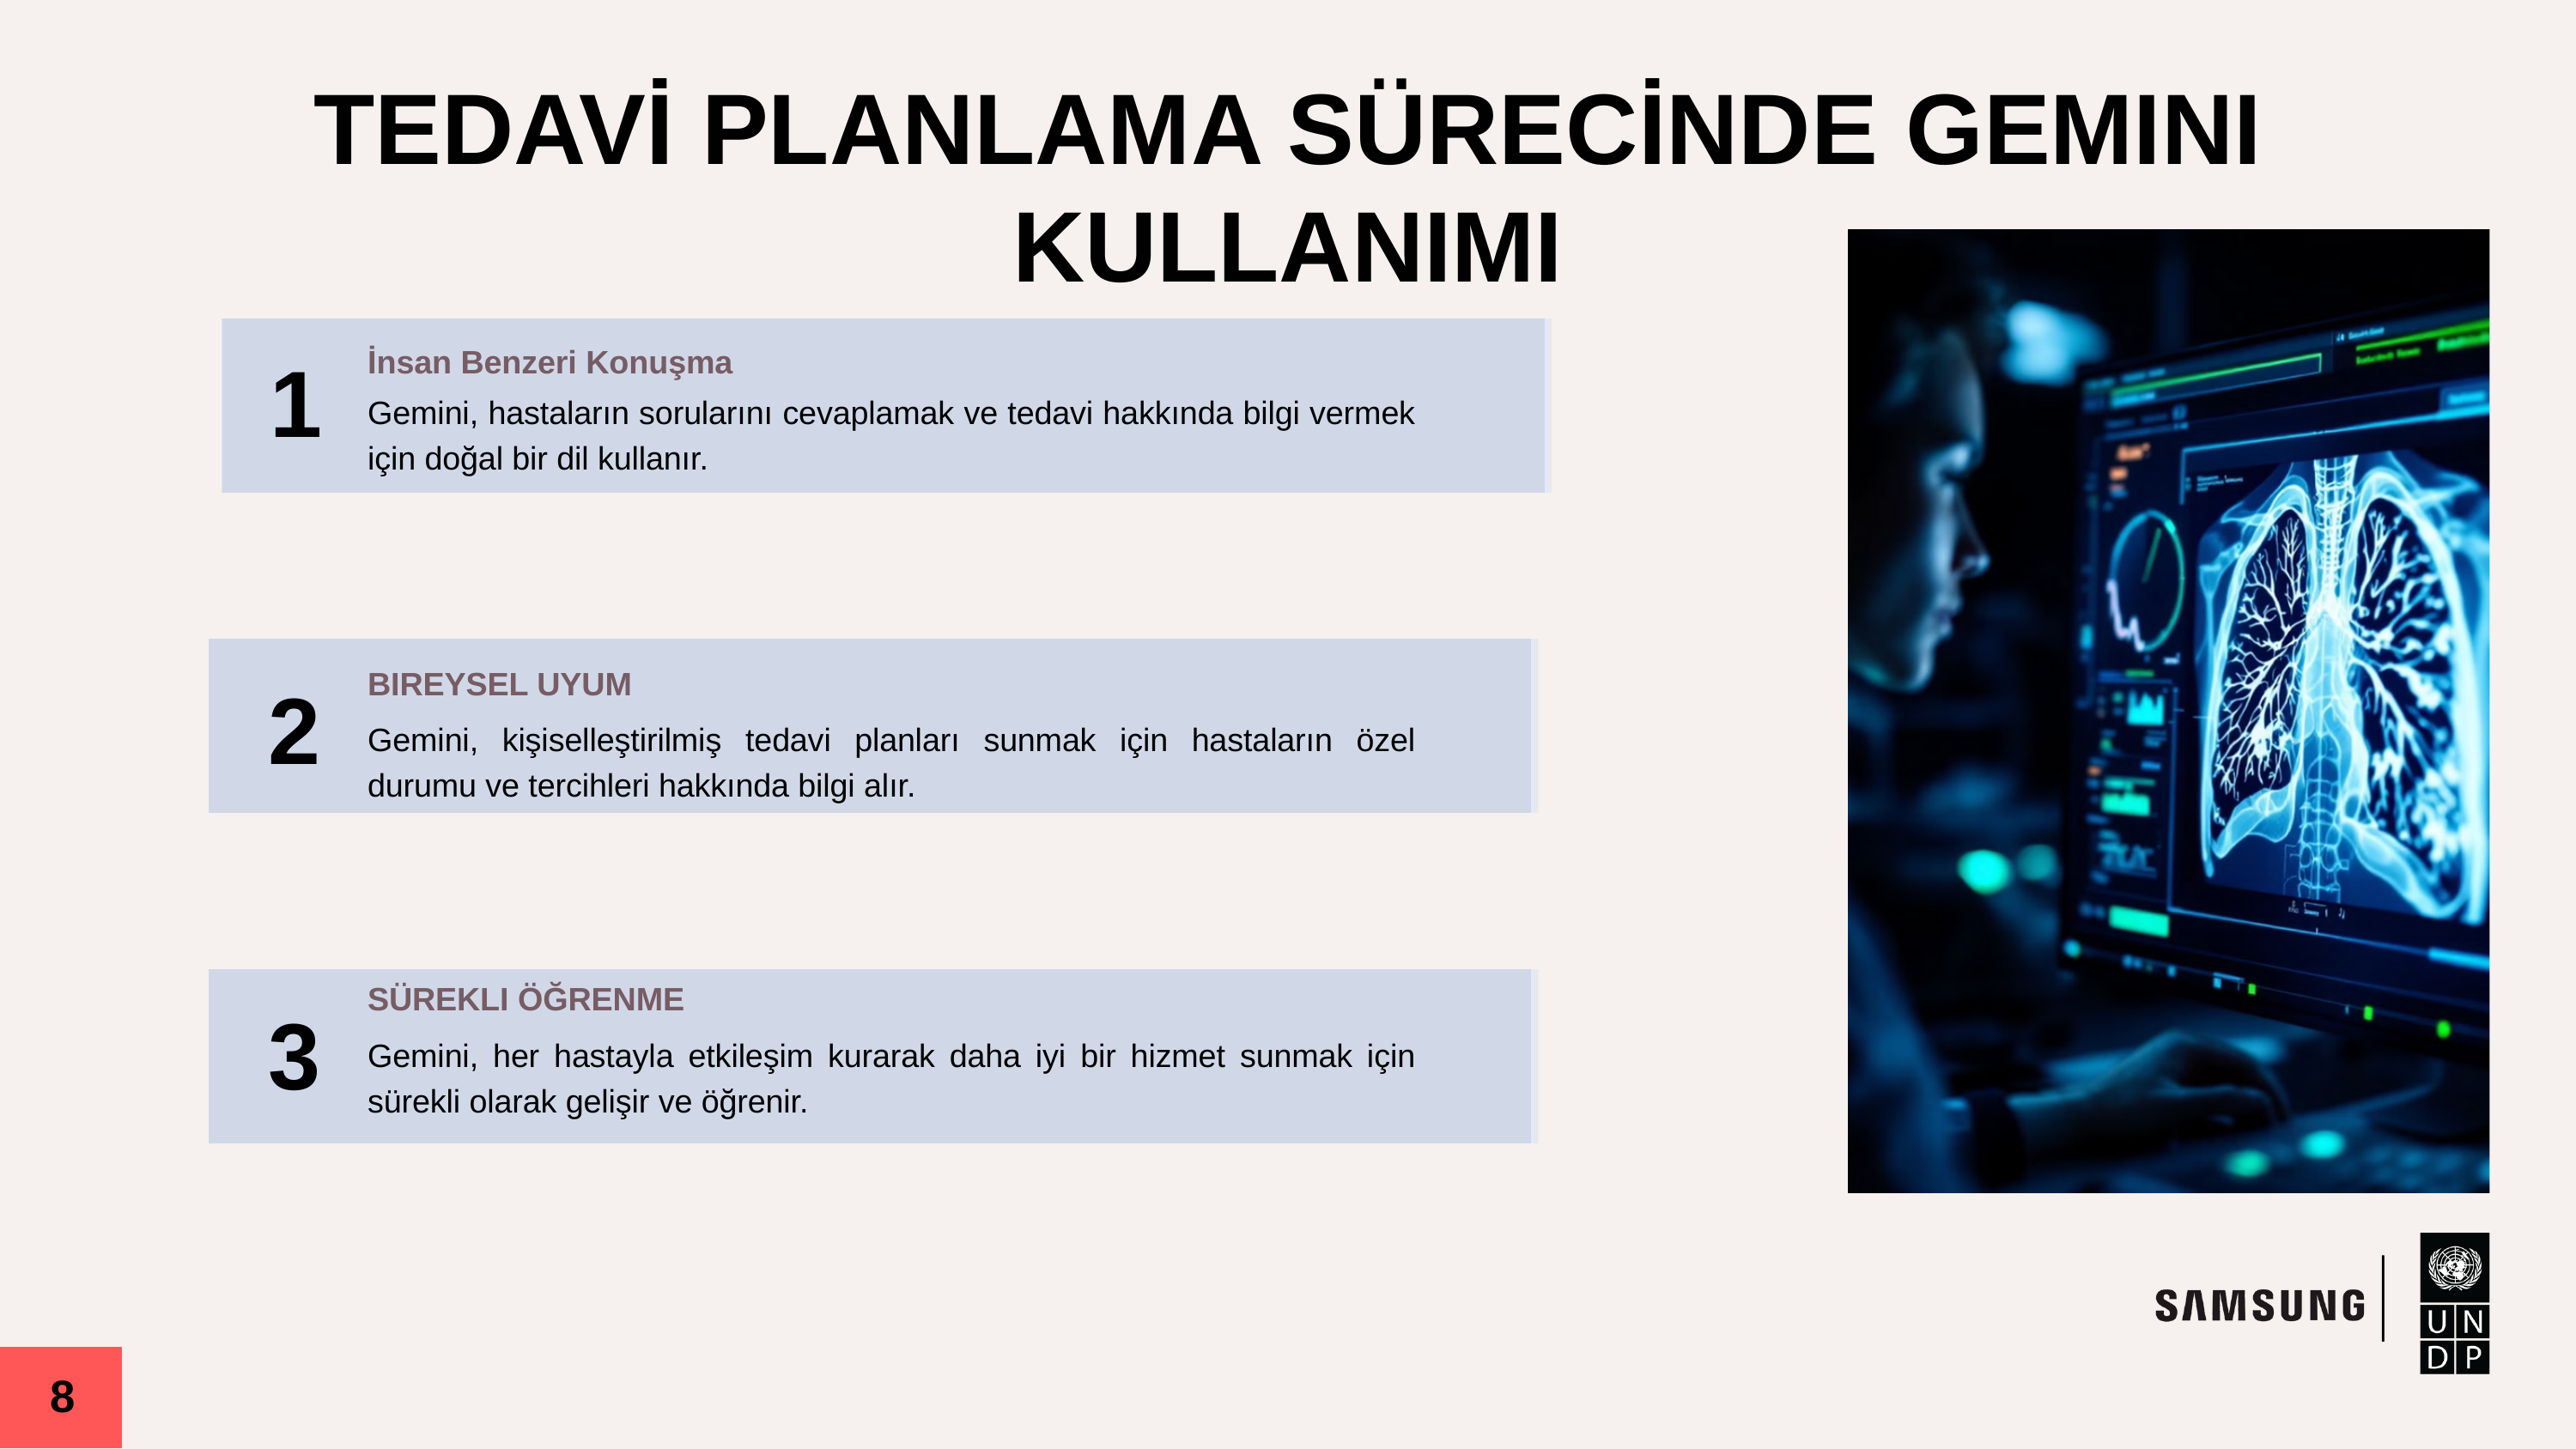

TEDAVİ PLANLAMA SÜRECİNDE GEMINI KULLANIMI

1
İnsan Benzeri Konuşma

Gemini, hastaların sorularını cevaplamak ve tedavi hakkında bilgi vermek için doğal bir dil kullanır.

2
BIREYSEL UYUM

Gemini, kişiselleştirilmiş tedavi planları sunmak için hastaların özel durumu ve tercihleri hakkında bilgi alır.

SÜREKLI ÖĞRENME

3
Gemini, her hastayla etkileşim kurarak daha iyi bir hizmet sunmak için sürekli olarak gelişir ve öğrenir.

8